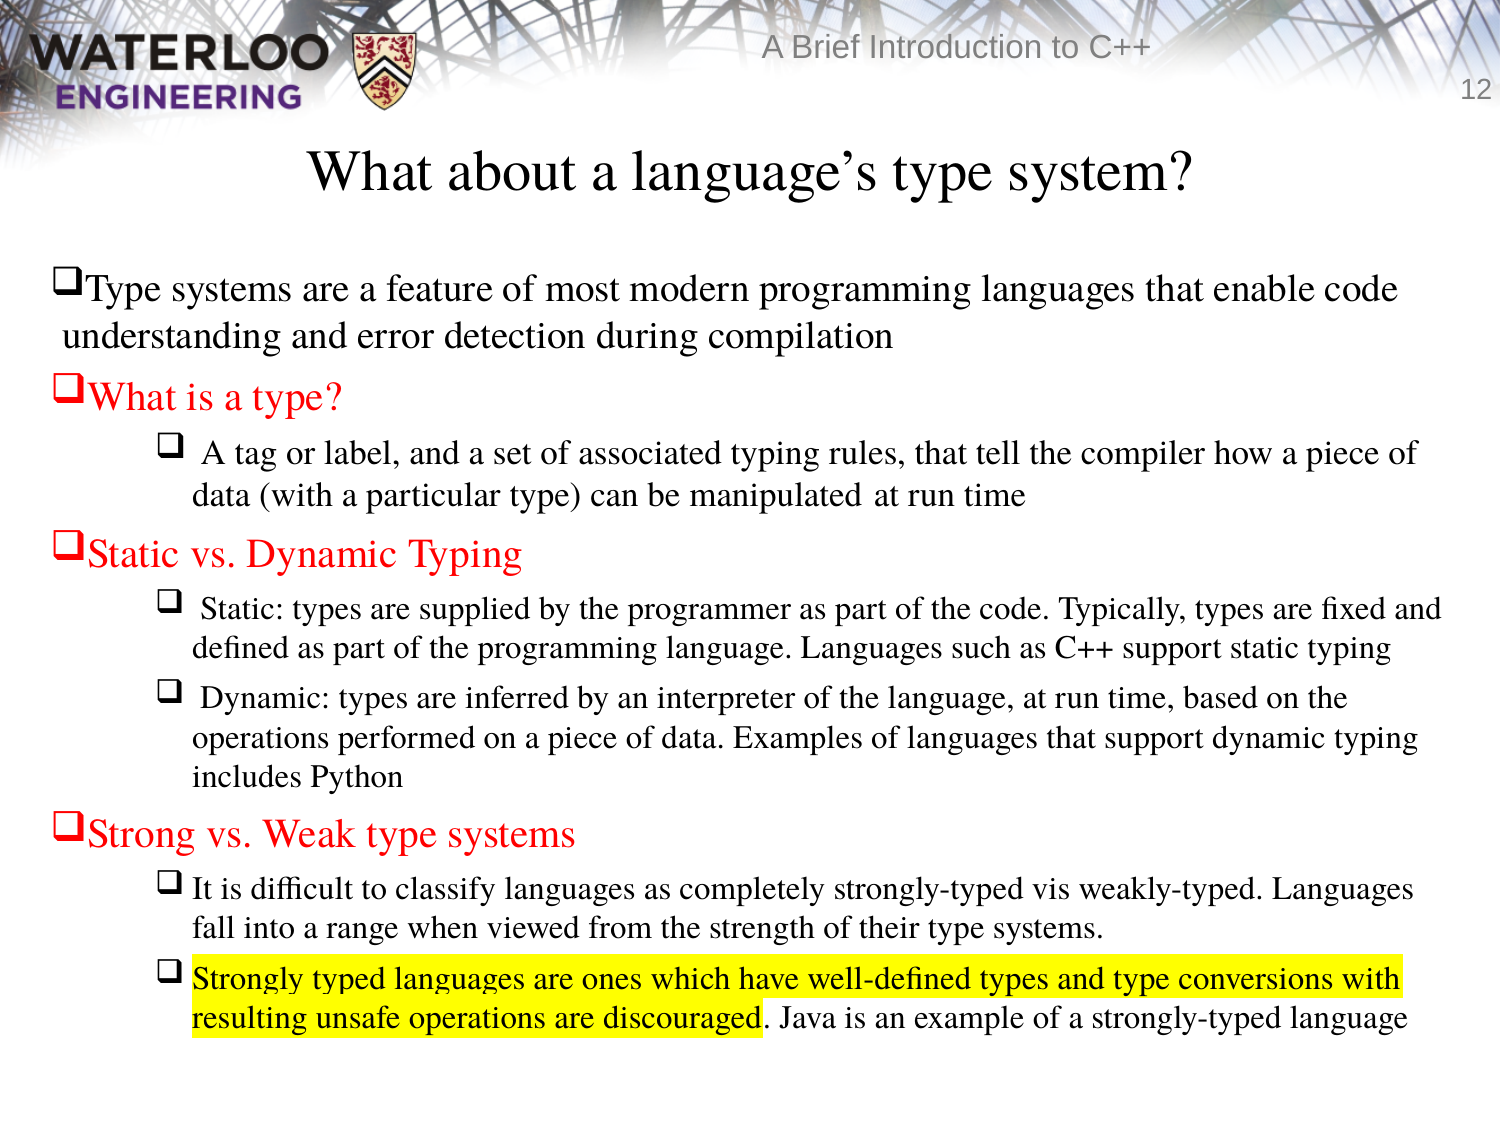

# What about a language’s type system?
Type systems are a feature of most modern programming languages that enable code understanding and error detection during compilation
What is a type?
 A tag or label, and a set of associated typing rules, that tell the compiler how a piece of data (with a particular type) can be manipulated at run time
Static vs. Dynamic Typing
 Static: types are supplied by the programmer as part of the code. Typically, types are fixed and defined as part of the programming language. Languages such as C++ support static typing
 Dynamic: types are inferred by an interpreter of the language, at run time, based on the operations performed on a piece of data. Examples of languages that support dynamic typing includes Python
Strong vs. Weak type systems
It is difficult to classify languages as completely strongly-typed vis weakly-typed. Languages fall into a range when viewed from the strength of their type systems.
Strongly typed languages are ones which have well-defined types and type conversions with resulting unsafe operations are discouraged. Java is an example of a strongly-typed language